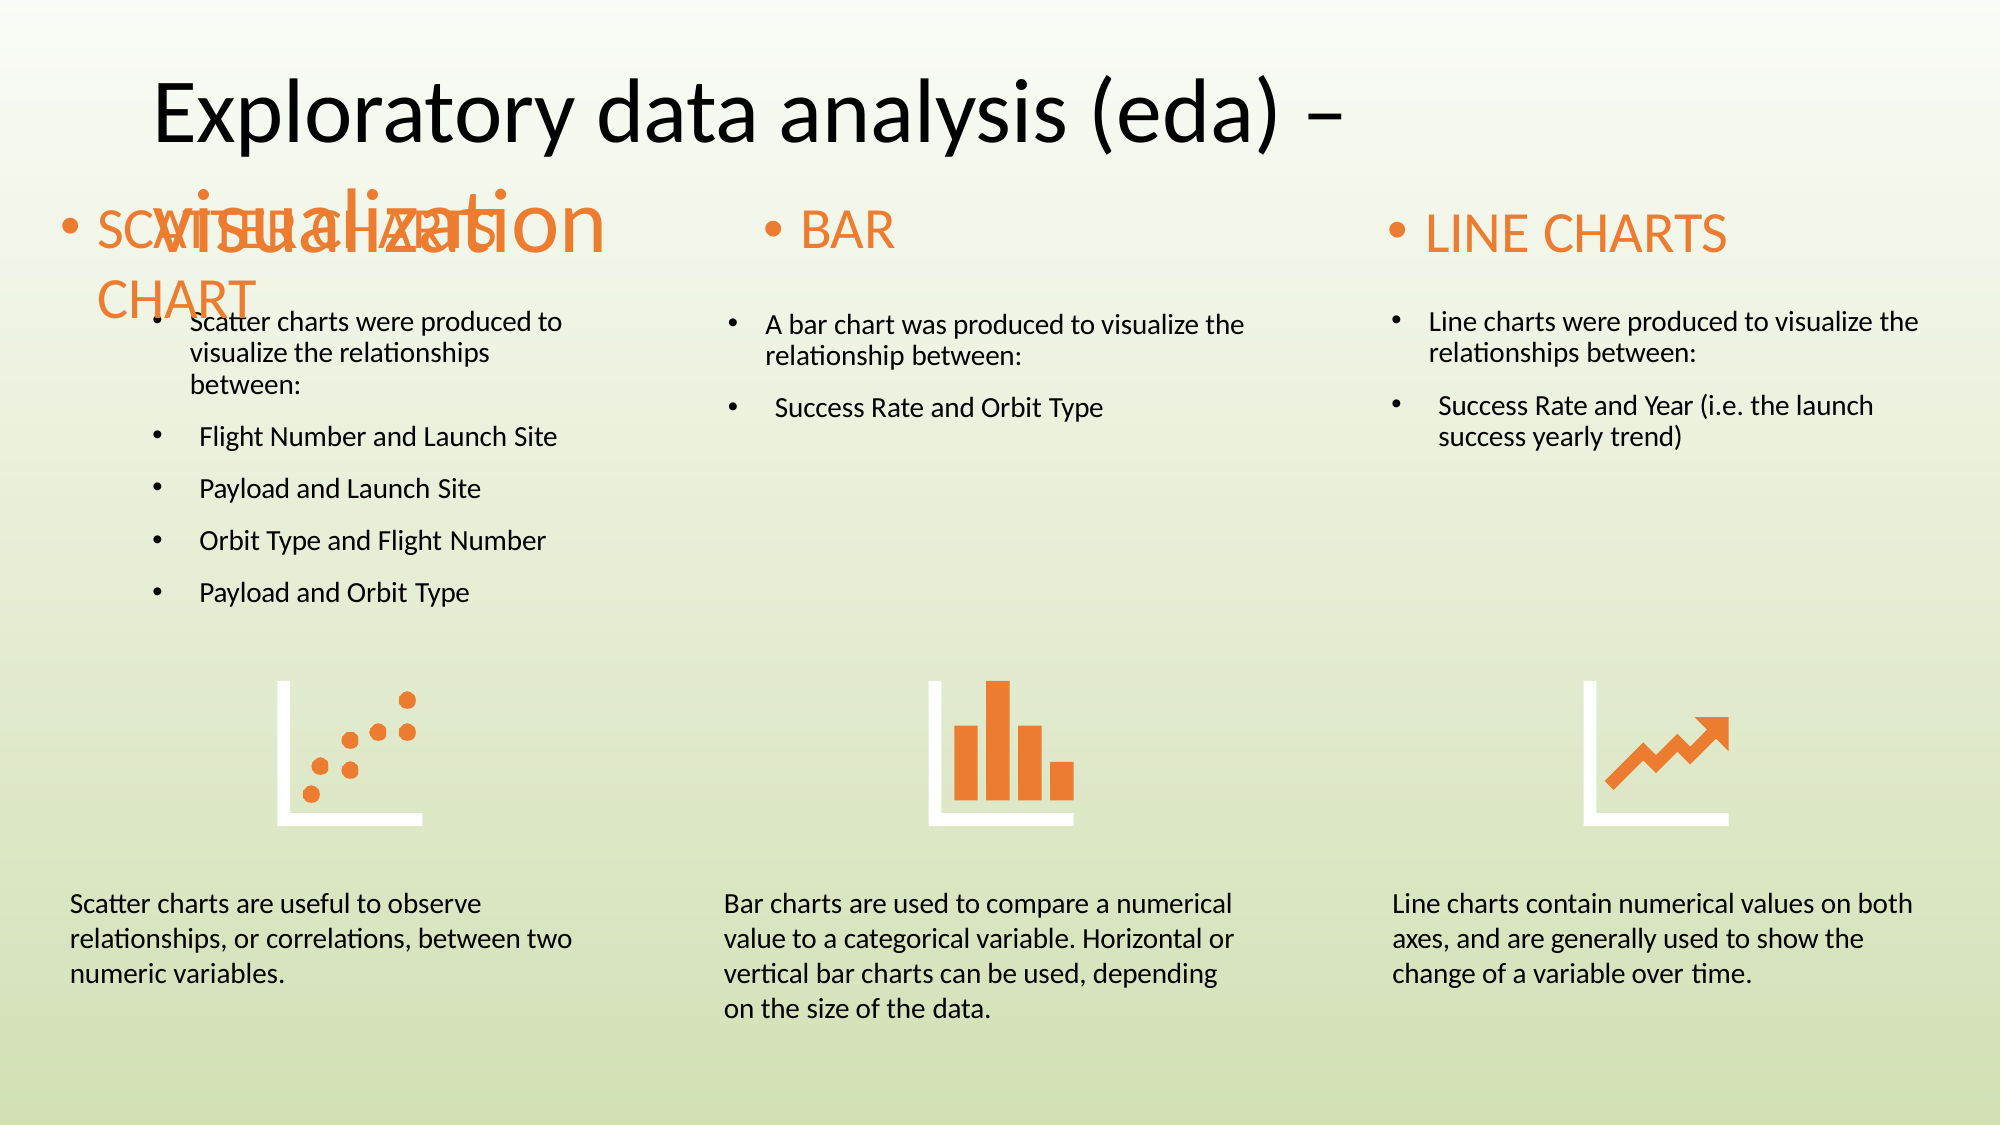

# Exploratory data analysis (eda) – visualization
SCATTER CHARTS	• BAR CHART
LINE CHARTS
Scatter charts were produced to  visualize the relationships  between:
Flight Number and Launch Site
Payload and Launch Site
Orbit Type and Flight Number
Payload and Orbit Type
Line charts were produced to visualize the  relationships between:
Success Rate and Year (i.e. the launch  success yearly trend)
A bar chart was produced to visualize the  relationship between:
Success Rate and Orbit Type

Scatter charts are useful to observe  relationships, or correlations, between two  numeric variables.
Bar charts are used to compare a numerical  value to a categorical variable. Horizontal or  vertical bar charts can be used, depending  on the size of the data.
Line charts contain numerical values on both  axes, and are generally used to show the  change of a variable over time.